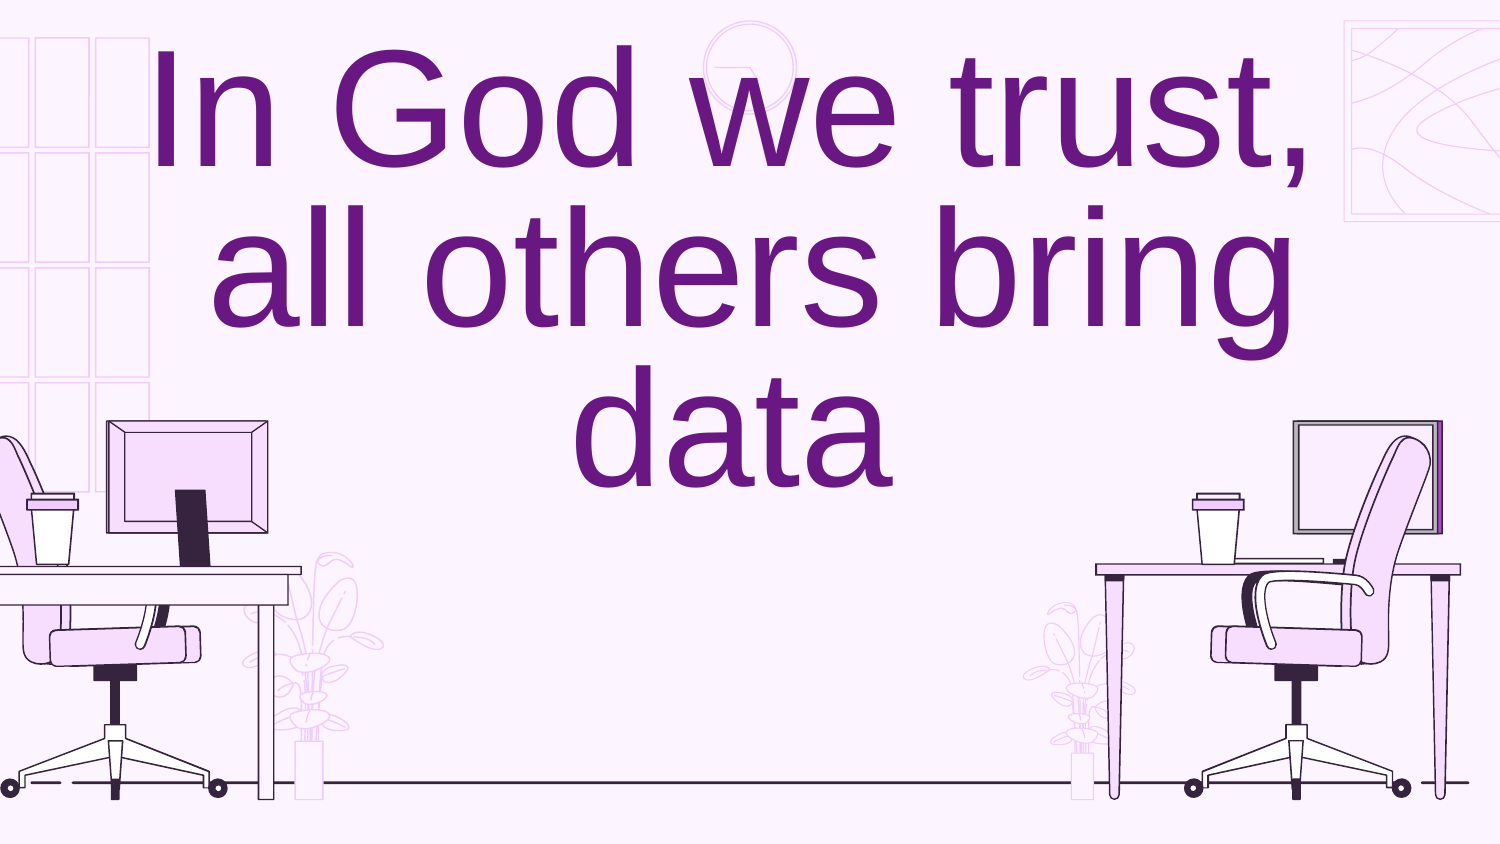

# In God we trust, all others bring data